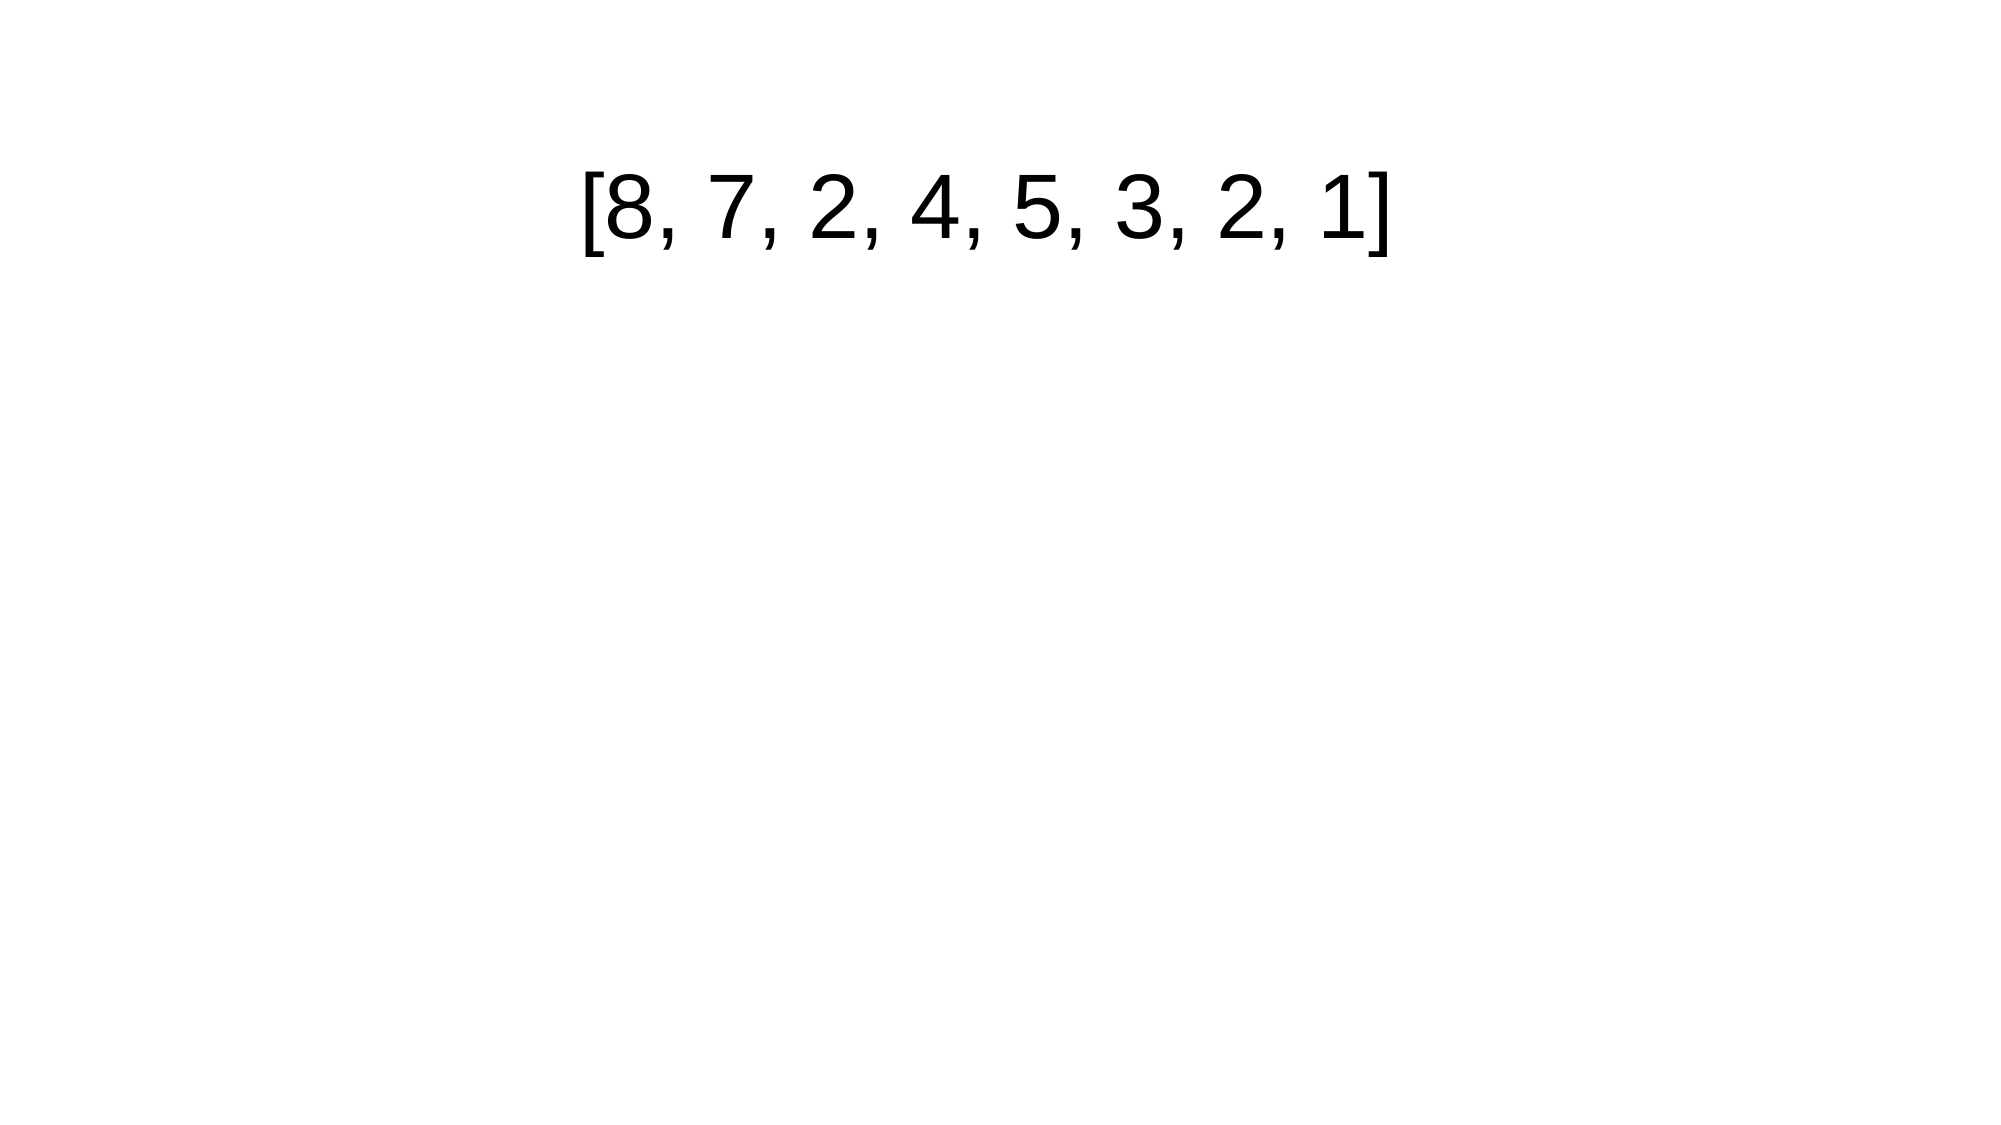

[8, 7, 2, 4, 5, 3, 2, 1]
9